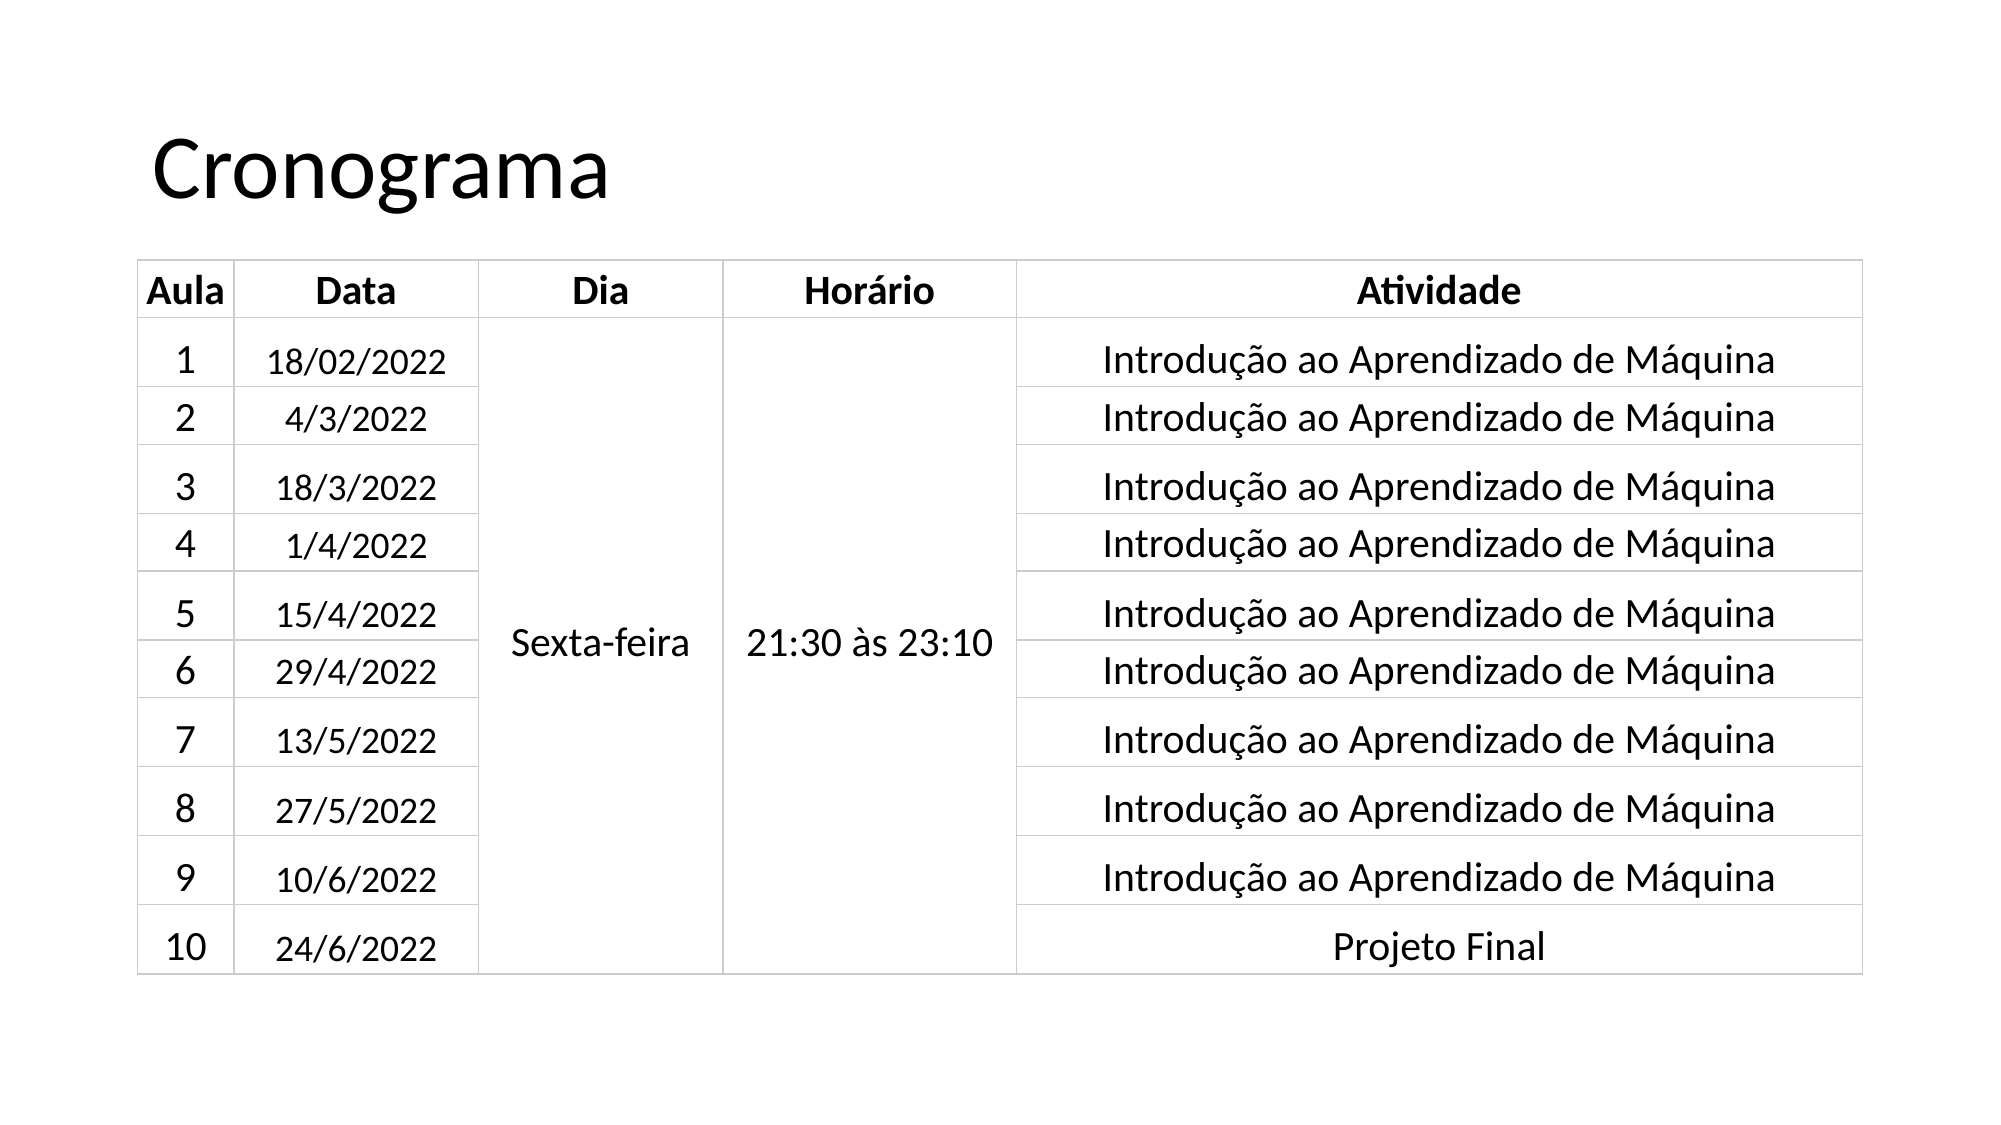

# Cronograma
| Aula | Data | Dia | Horário | Atividade |
| --- | --- | --- | --- | --- |
| 1 | 18/02/2022 | Sexta-feira | 21:30 às 23:10 | Introdução ao Aprendizado de Máquina |
| 2 | 4/3/2022 |  |  | Introdução ao Aprendizado de Máquina |
| 3 | 18/3/2022 |  |  | Introdução ao Aprendizado de Máquina |
| 4 | 1/4/2022 |  |  | Introdução ao Aprendizado de Máquina |
| 5 | 15/4/2022 |  |  | Introdução ao Aprendizado de Máquina |
| 6 | 29/4/2022 |  |  | Introdução ao Aprendizado de Máquina |
| 7 | 13/5/2022 |  |  | Introdução ao Aprendizado de Máquina |
| 8 | 27/5/2022 |  |  | Introdução ao Aprendizado de Máquina |
| 9 | 10/6/2022 |  |  | Introdução ao Aprendizado de Máquina |
| 10 | 24/6/2022 |  |  | Projeto Final |